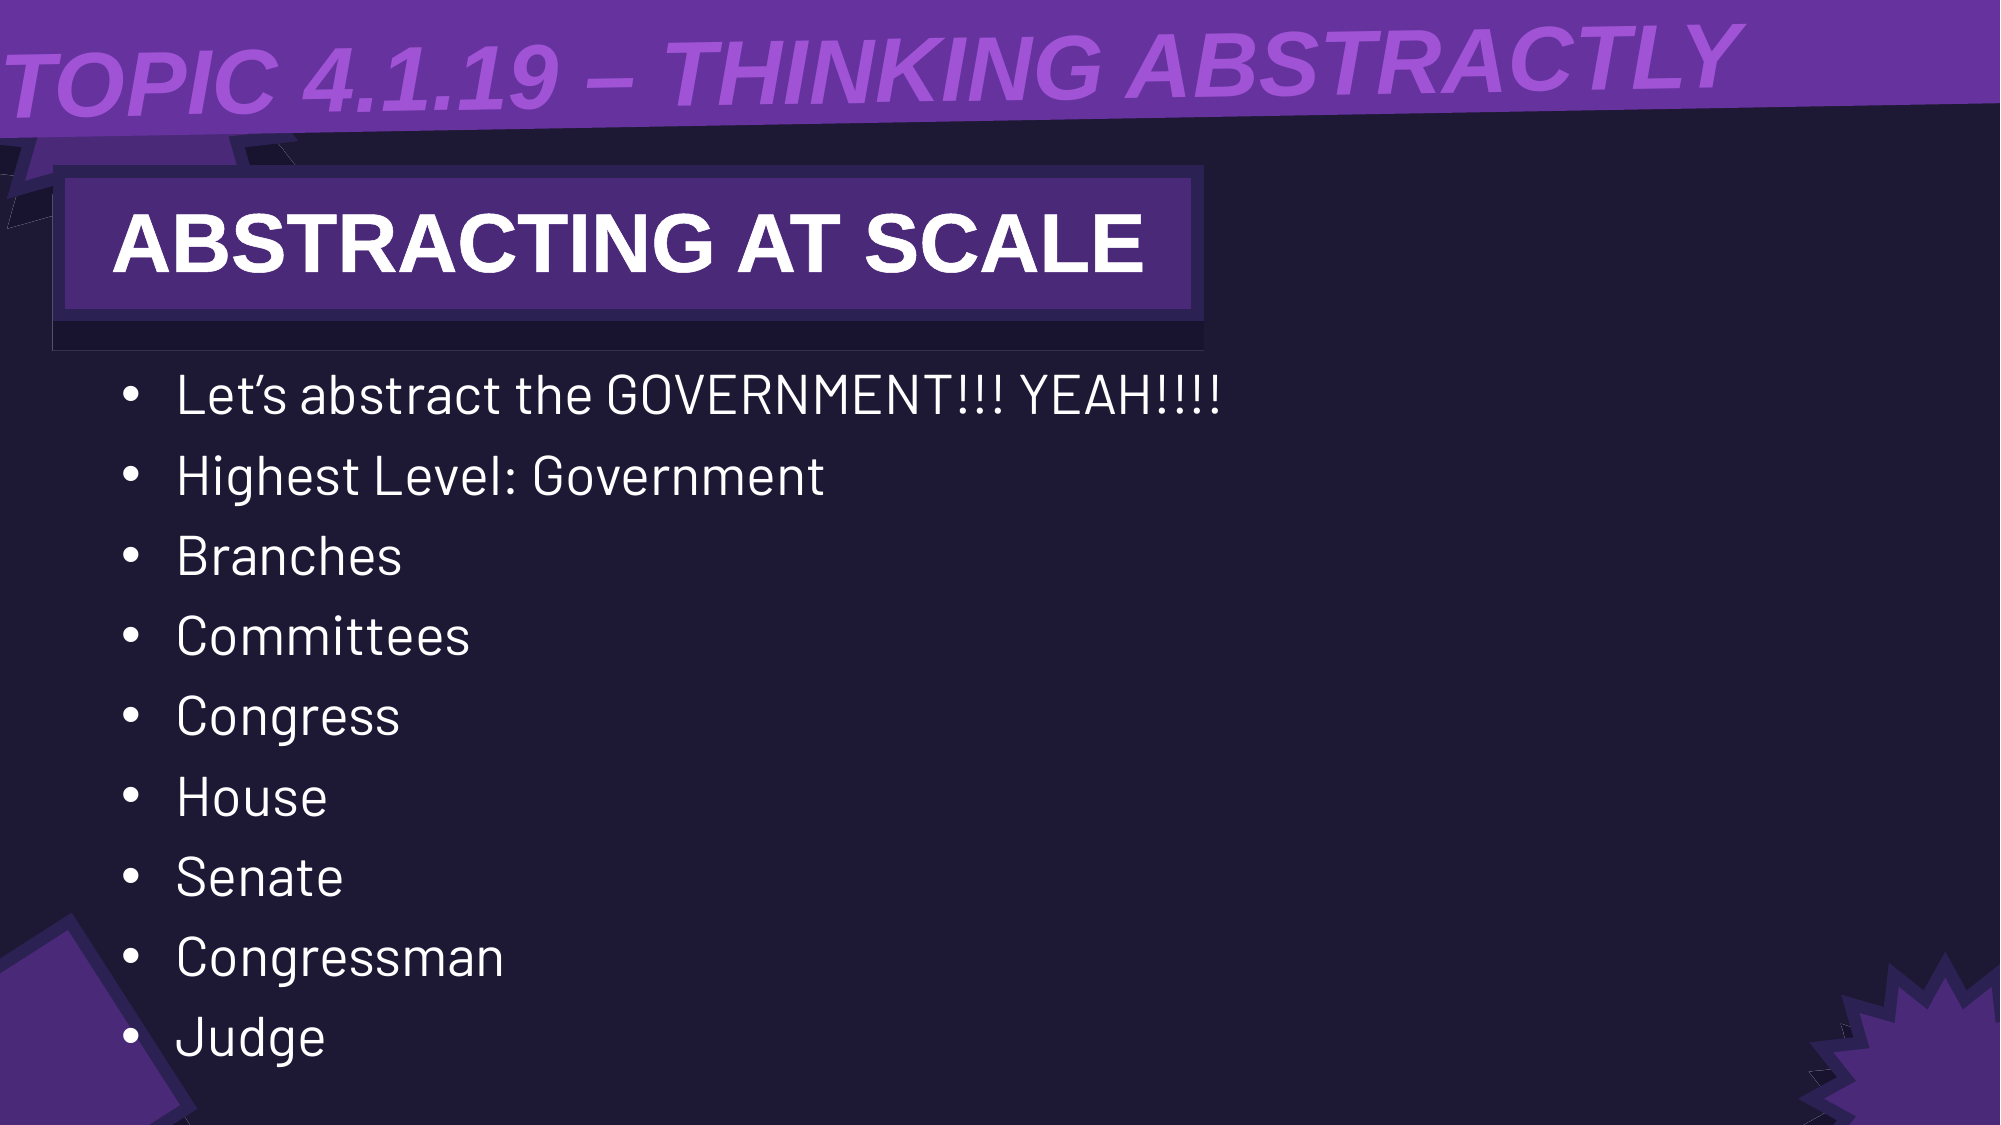

TOPIC 4.1.19 – THINKING ABSTRACTLY

ABSTRACTING AT SCALE
Let’s abstract the GOVERNMENT!!! YEAH!!!!
Highest Level: Government
Branches
Committees
Congress
House
Senate
Congressman
Judge